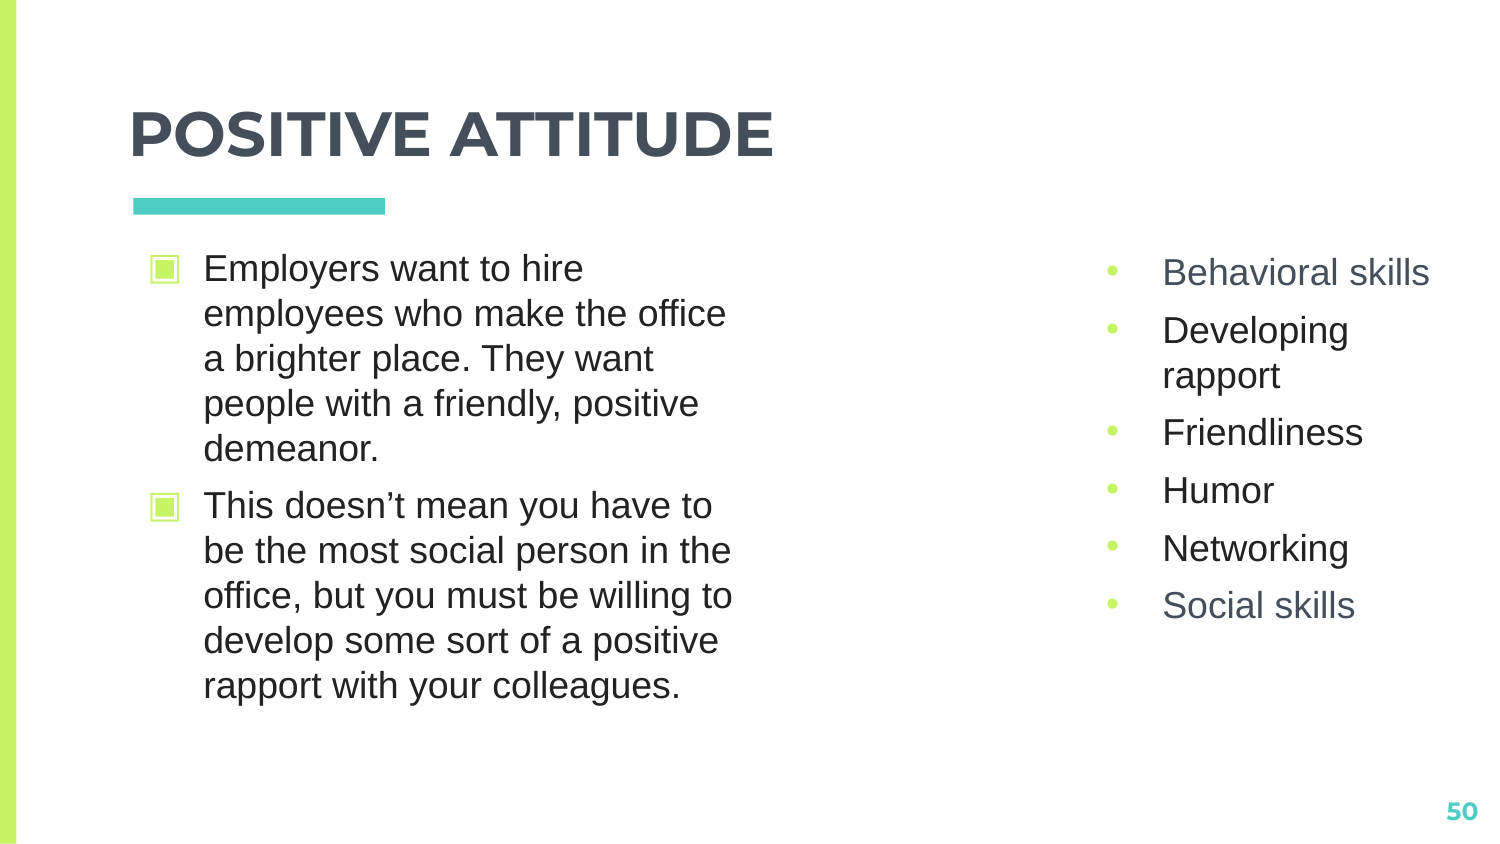

# POSITIVE ATTITUDE
Employers want to hire employees who make the office a brighter place. They want people with a friendly, positive demeanor.
This doesn’t mean you have to be the most social person in the office, but you must be willing to develop some sort of a positive rapport with your colleagues.

Behavioral skills
Developing rapport
Friendliness
Humor
Networking
Social skills

50